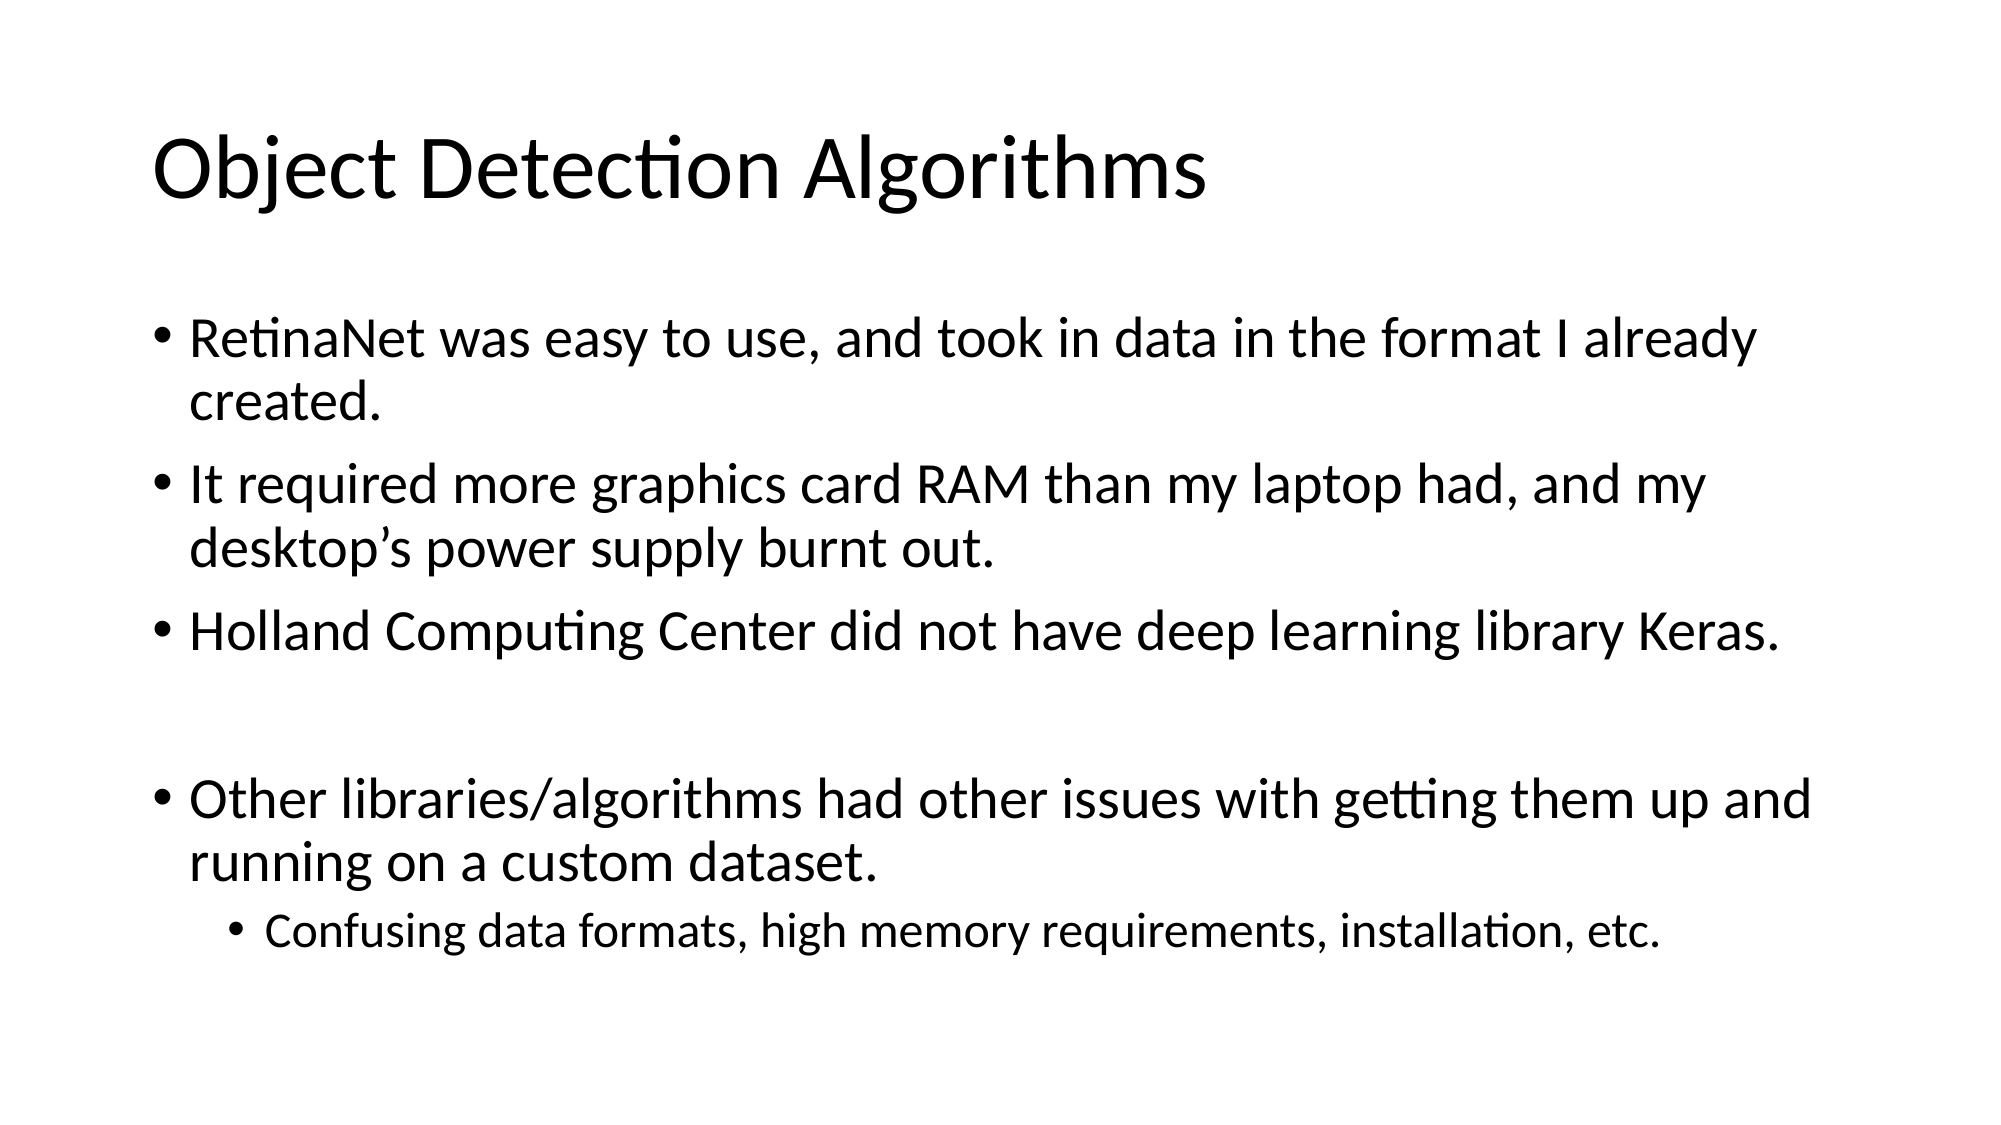

# Object Detection Algorithms
RetinaNet was easy to use, and took in data in the format I already created.
It required more graphics card RAM than my laptop had, and my desktop’s power supply burnt out.
Holland Computing Center did not have deep learning library Keras.

Other libraries/algorithms had other issues with getting them up and running on a custom dataset.
Confusing data formats, high memory requirements, installation, etc.